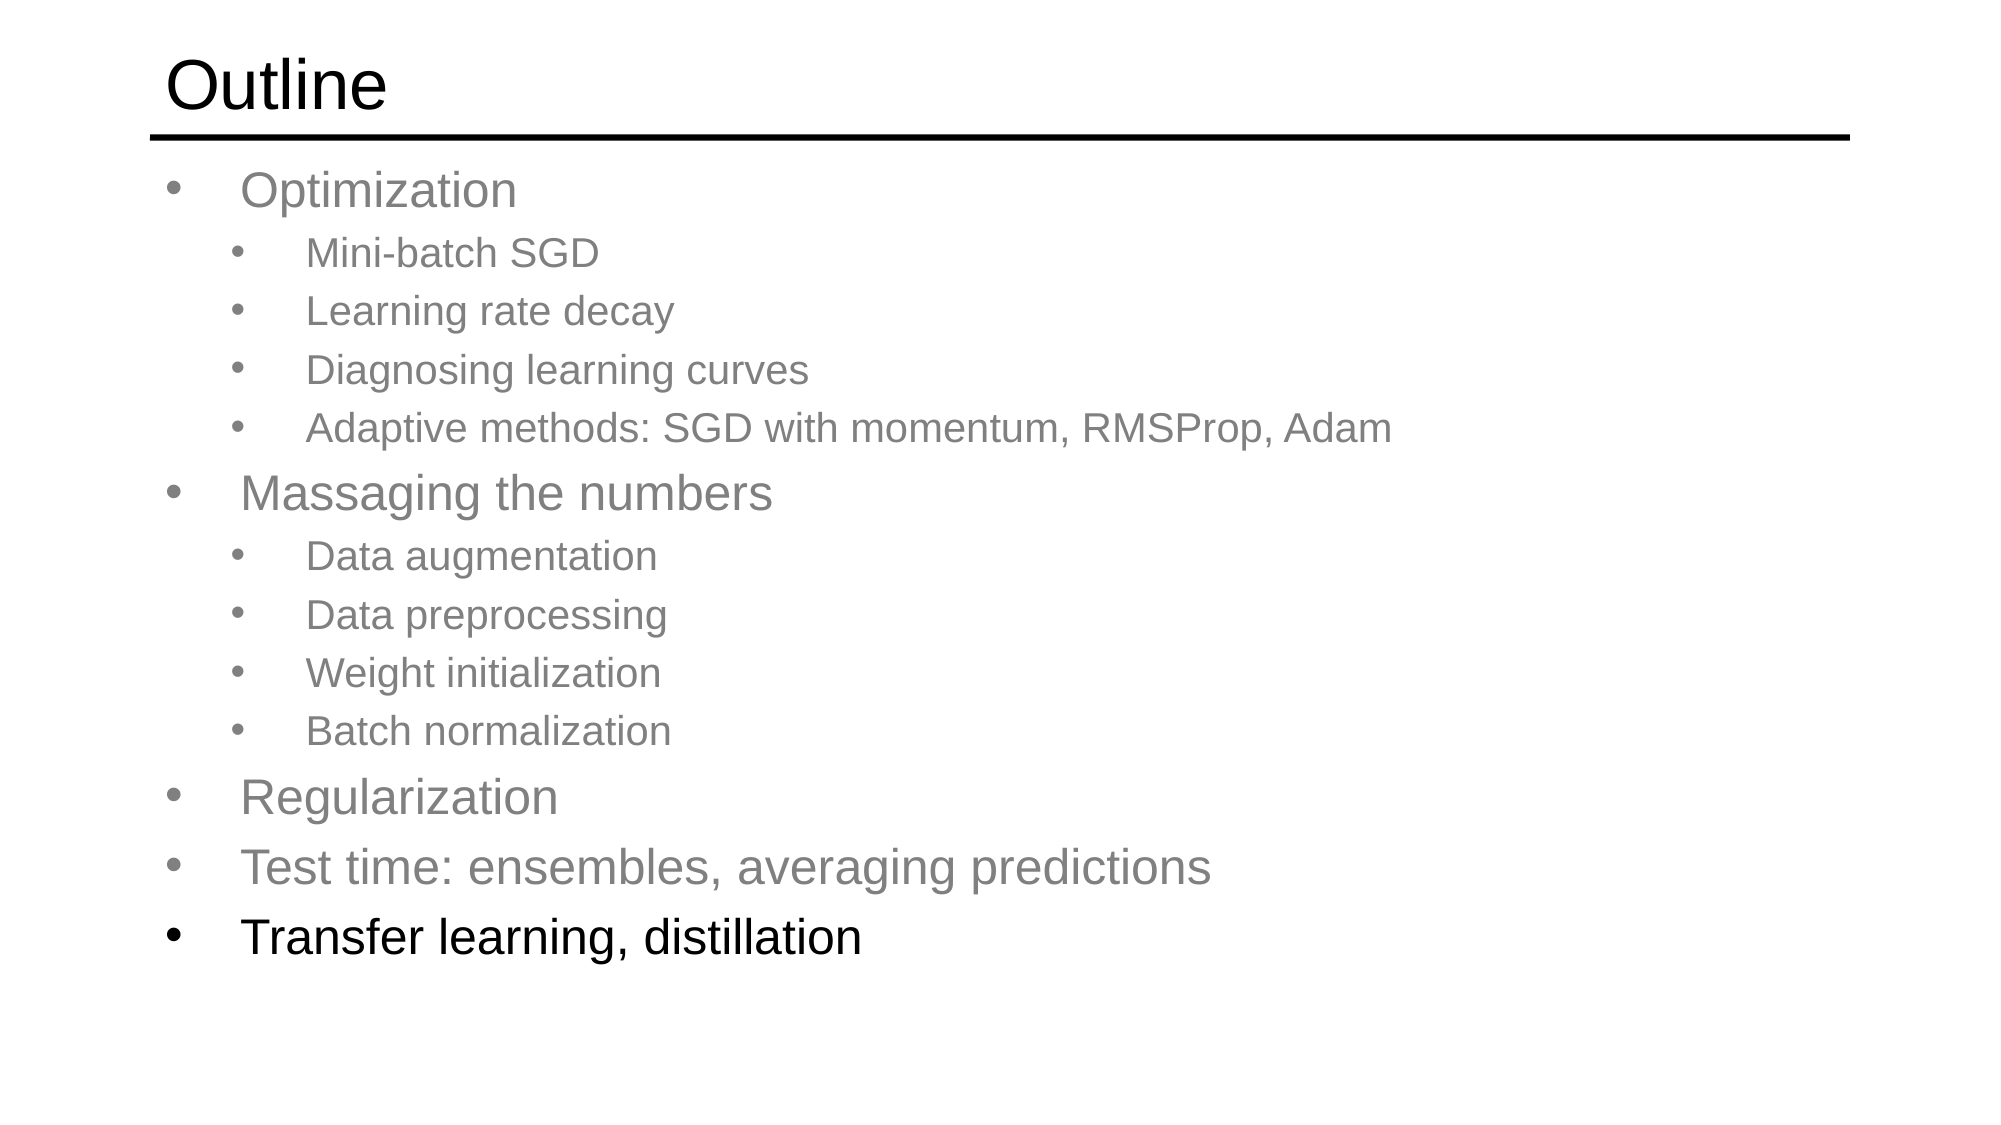

# Outline
Optimization
Mini-batch SGD
Learning rate decay
Diagnosing learning curves
Adaptive methods: SGD with momentum, RMSProp, Adam
Massaging the numbers
Data augmentation
Data preprocessing
Weight initialization
Batch normalization
Regularization
Test time: ensembles, averaging predictions
Transfer learning, distillation